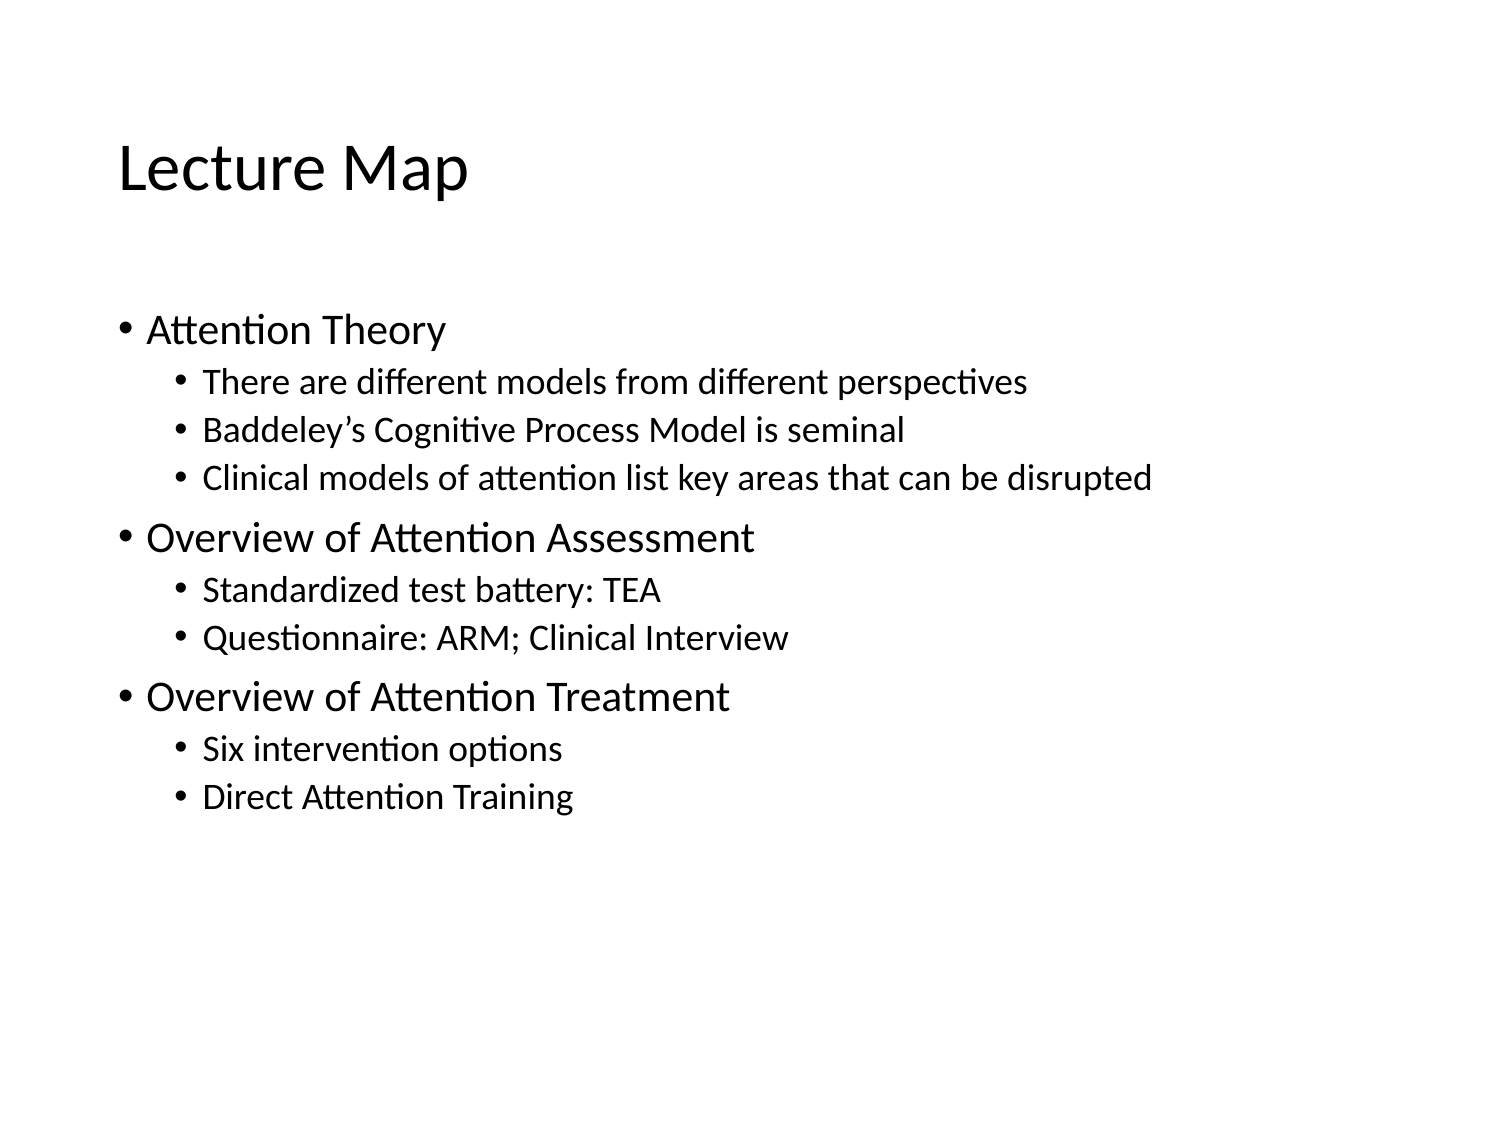

# Lecture Map
Attention Theory
There are different models from different perspectives
Baddeley’s Cognitive Process Model is seminal
Clinical models of attention list key areas that can be disrupted
Overview of Attention Assessment
Standardized test battery: TEA
Questionnaire: ARM; Clinical Interview
Overview of Attention Treatment
Six intervention options
Direct Attention Training